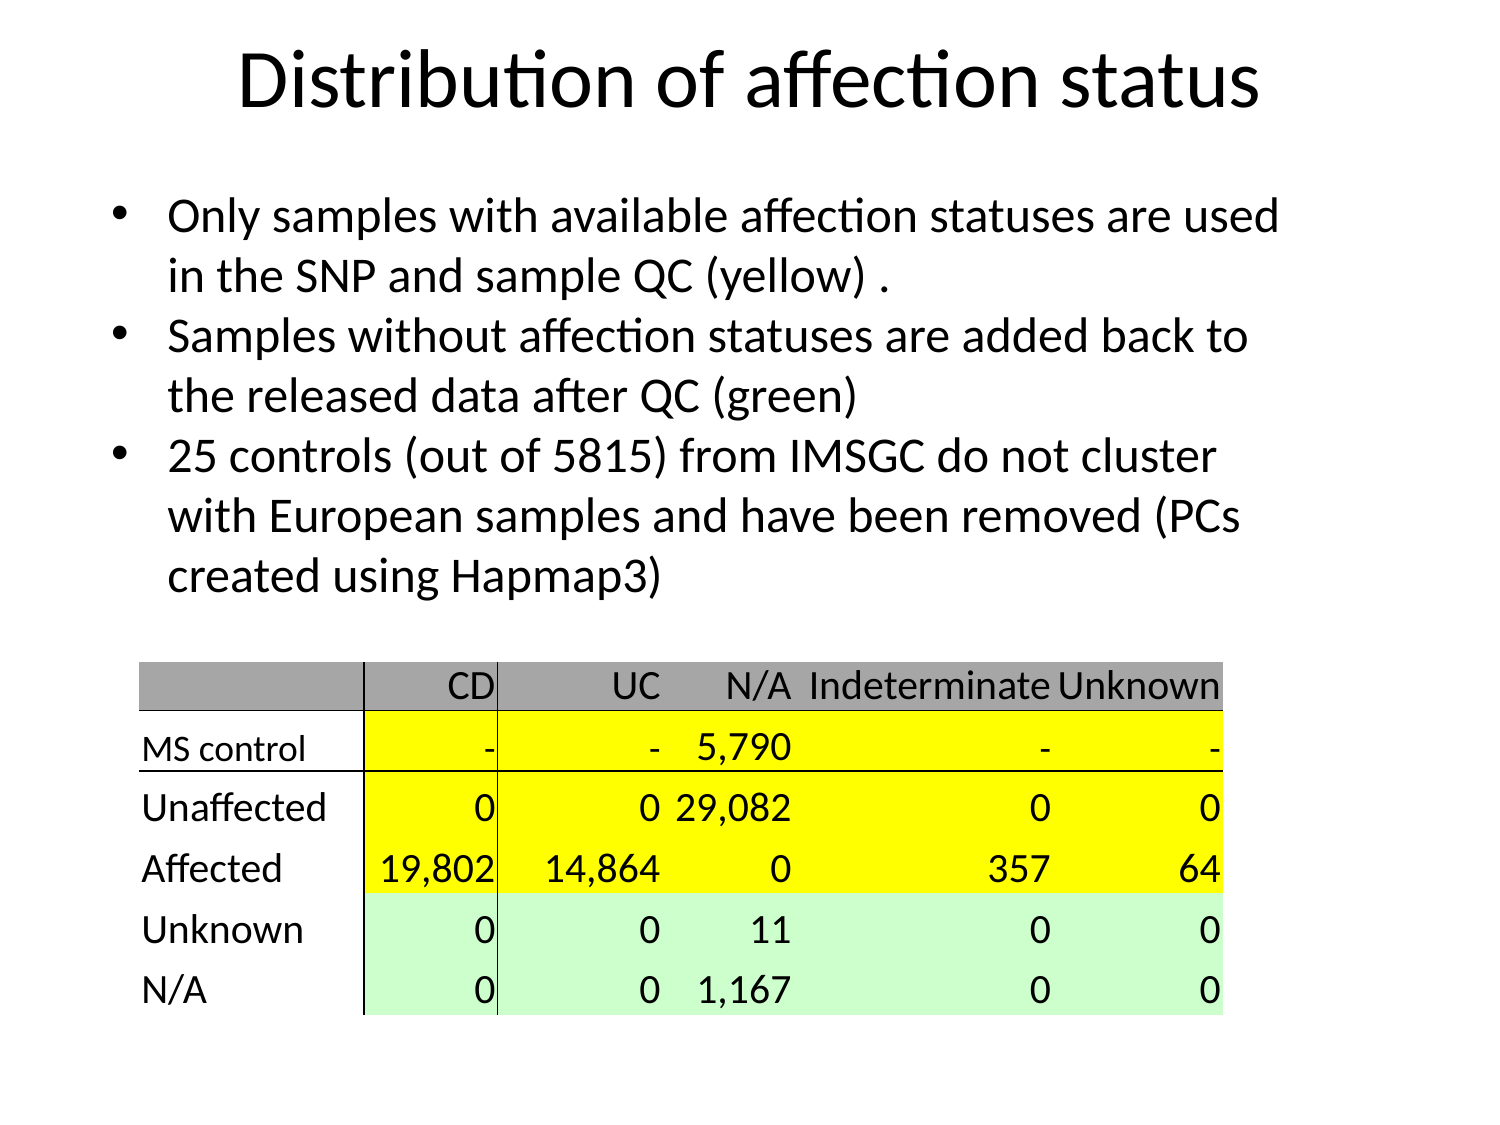

# Distribution of affection status
Only samples with available affection statuses are used in the SNP and sample QC (yellow) .
Samples without affection statuses are added back to the released data after QC (green)
25 controls (out of 5815) from IMSGC do not cluster with European samples and have been removed (PCs created using Hapmap3)
|  | CD | UC | N/A | Indeterminate | Unknown |
| --- | --- | --- | --- | --- | --- |
| MS control | - | - | 5,790 | - | - |
| Unaffected | 0 | 0 | 29,082 | 0 | 0 |
| Affected | 19,802 | 14,864 | 0 | 357 | 64 |
| Unknown | 0 | 0 | 11 | 0 | 0 |
| N/A | 0 | 0 | 1,167 | 0 | 0 |